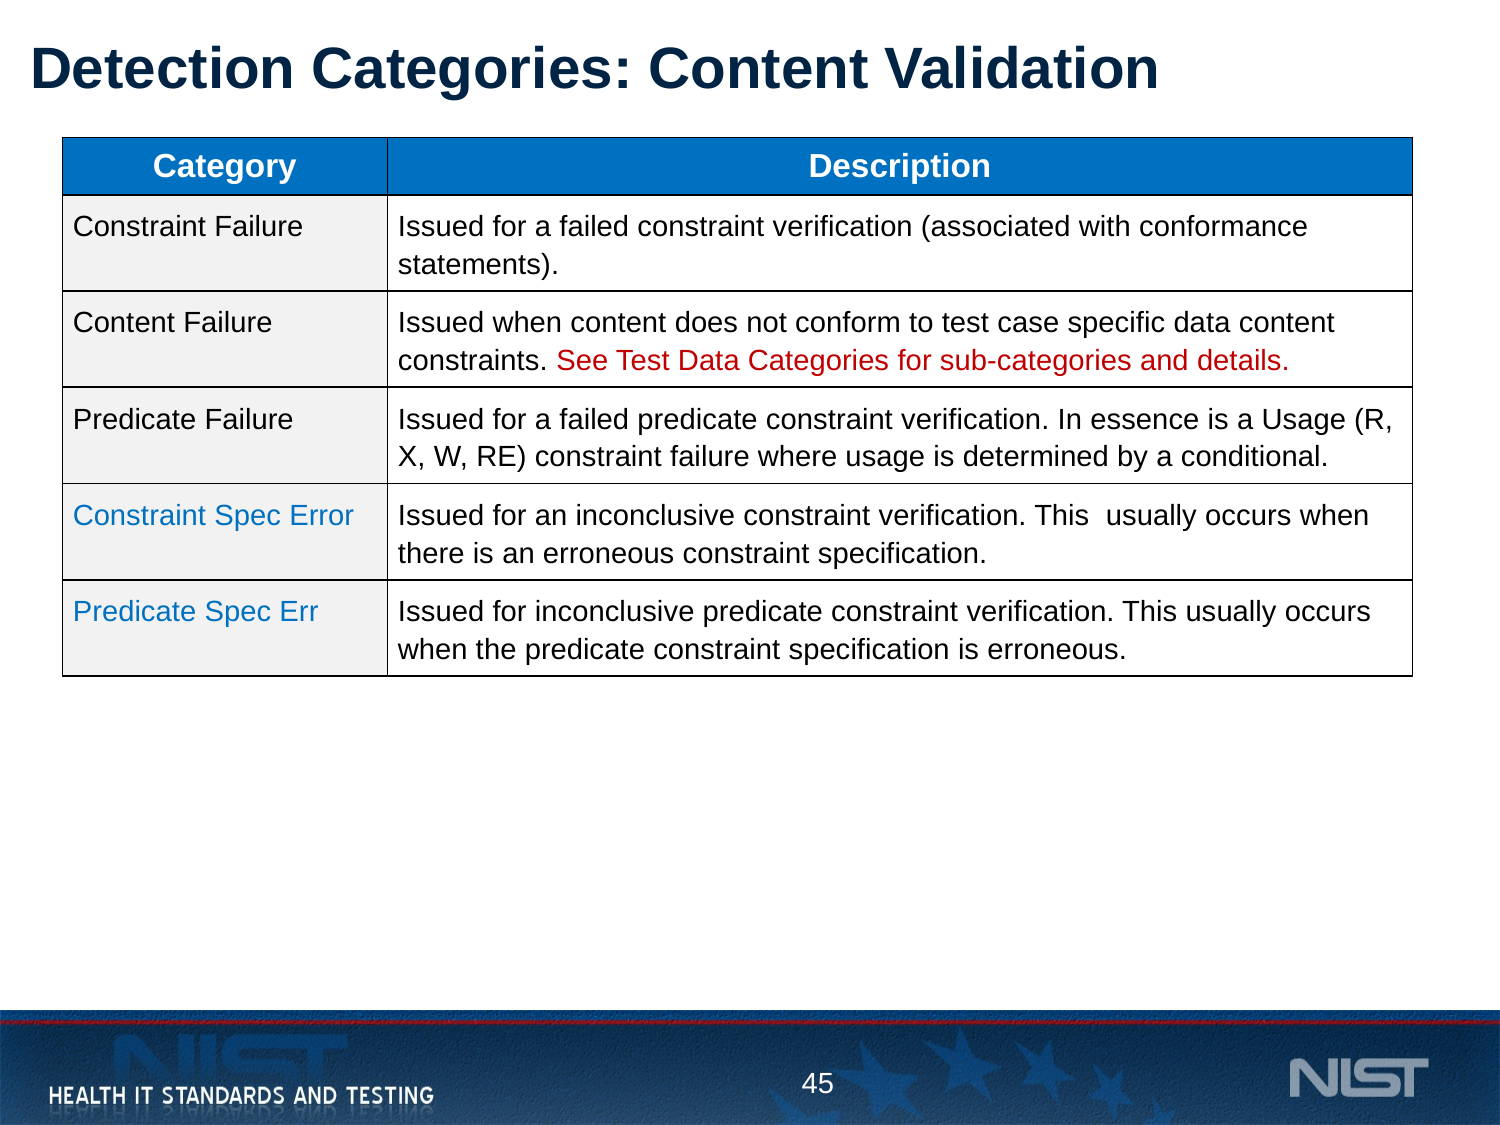

# Detection Categories: Content Validation
| Category | Description |
| --- | --- |
| Constraint Failure | Issued for a failed constraint verification (associated with conformance statements). |
| Content Failure | Issued when content does not conform to test case specific data content constraints. See Test Data Categories for sub-categories and details. |
| Predicate Failure | Issued for a failed predicate constraint verification. In essence is a Usage (R, X, W, RE) constraint failure where usage is determined by a conditional. |
| Constraint Spec Error | Issued for an inconclusive constraint verification. This usually occurs when there is an erroneous constraint specification. |
| Predicate Spec Err | Issued for inconclusive predicate constraint verification. This usually occurs when the predicate constraint specification is erroneous. |
45